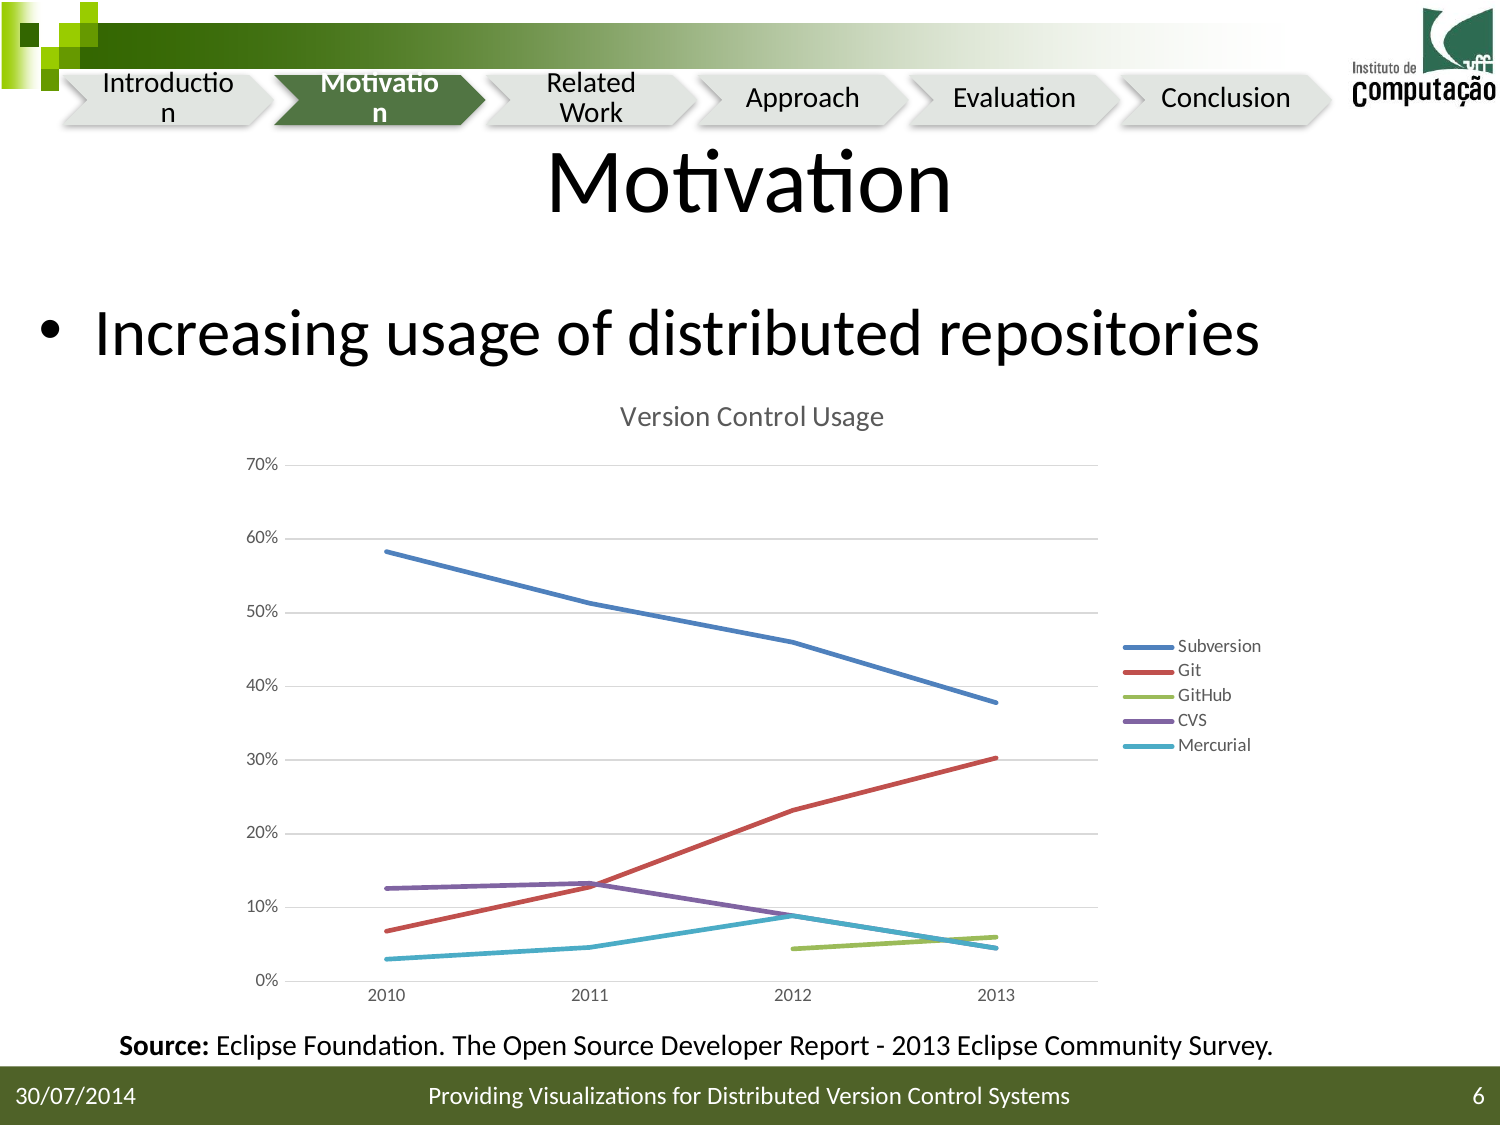

Introduction
Motivation
Related Work
Approach
Conclusion
Evaluation
# Motivation
Increasing usage of distributed repositories

### Chart: Version Control Usage

| Category | Subversion | Git | GitHub | CVS | Mercurial |
|---|---|---|---|---|---|
| 2010 | 0.583 | 0.068 | None | 0.126 | 0.03 |
| 2011 | 0.513 | 0.128 | None | 0.133 | 0.046 |
| 2012 | 0.46 | 0.232 | 0.044 | 0.089 | 0.089 |
| 2013 | 0.378 | 0.303 | 0.06 | 0.045 | 0.045 |
Source: Eclipse Foundation. The Open Source Developer Report - 2013 Eclipse Community Survey.
30/07/2014
Providing Visualizations for Distributed Version Control Systems
6